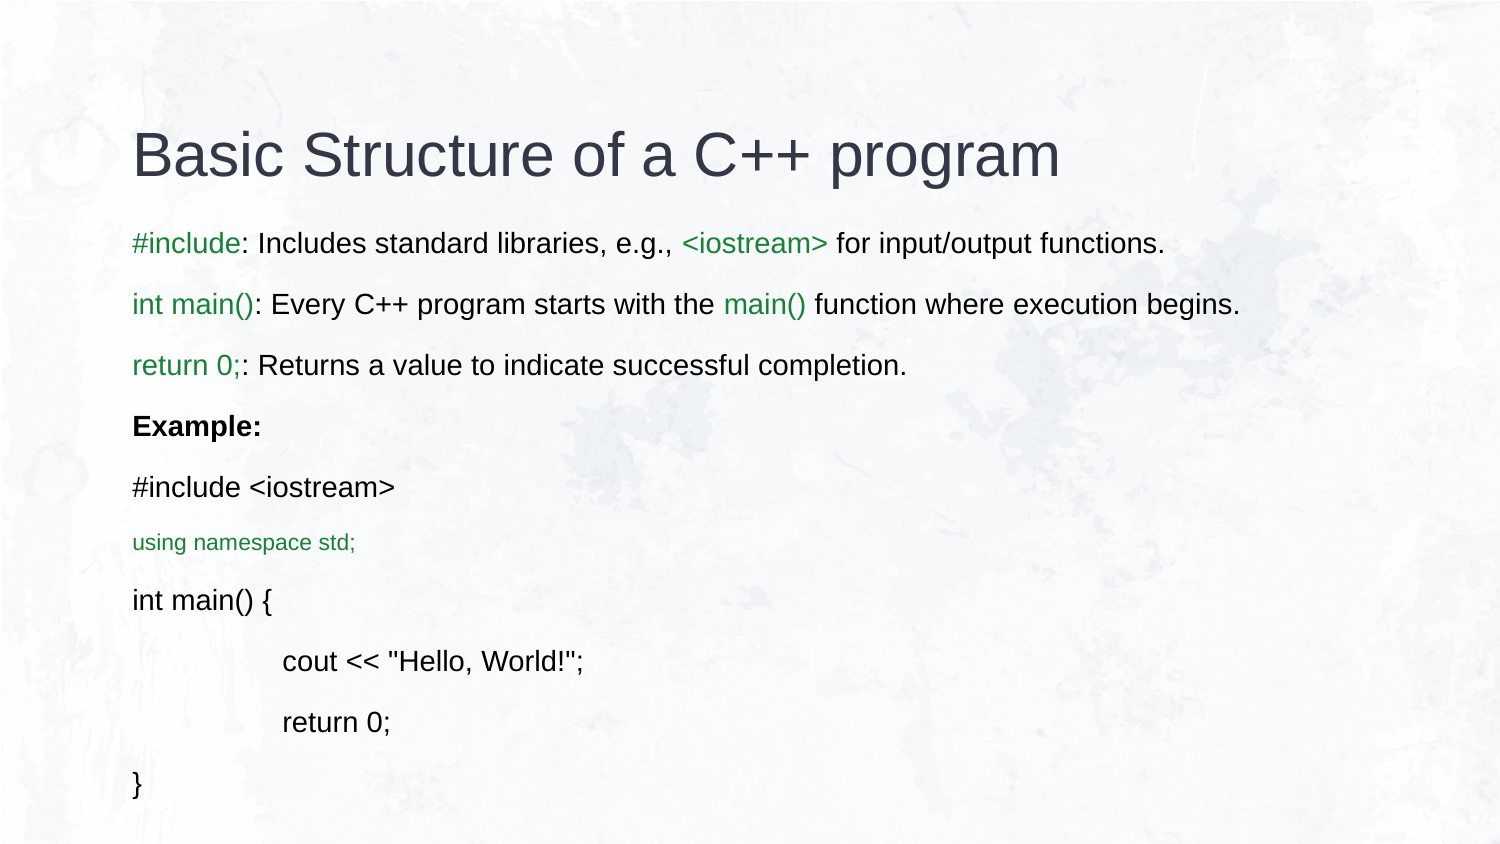

# Basic Structure of a C++ program
#include: Includes standard libraries, e.g., <iostream> for input/output functions.
int main(): Every C++ program starts with the main() function where execution begins.
return 0;: Returns a value to indicate successful completion.
Example:
#include <iostream>
using namespace std;
int main() {
	cout << "Hello, World!";
	return 0;
}